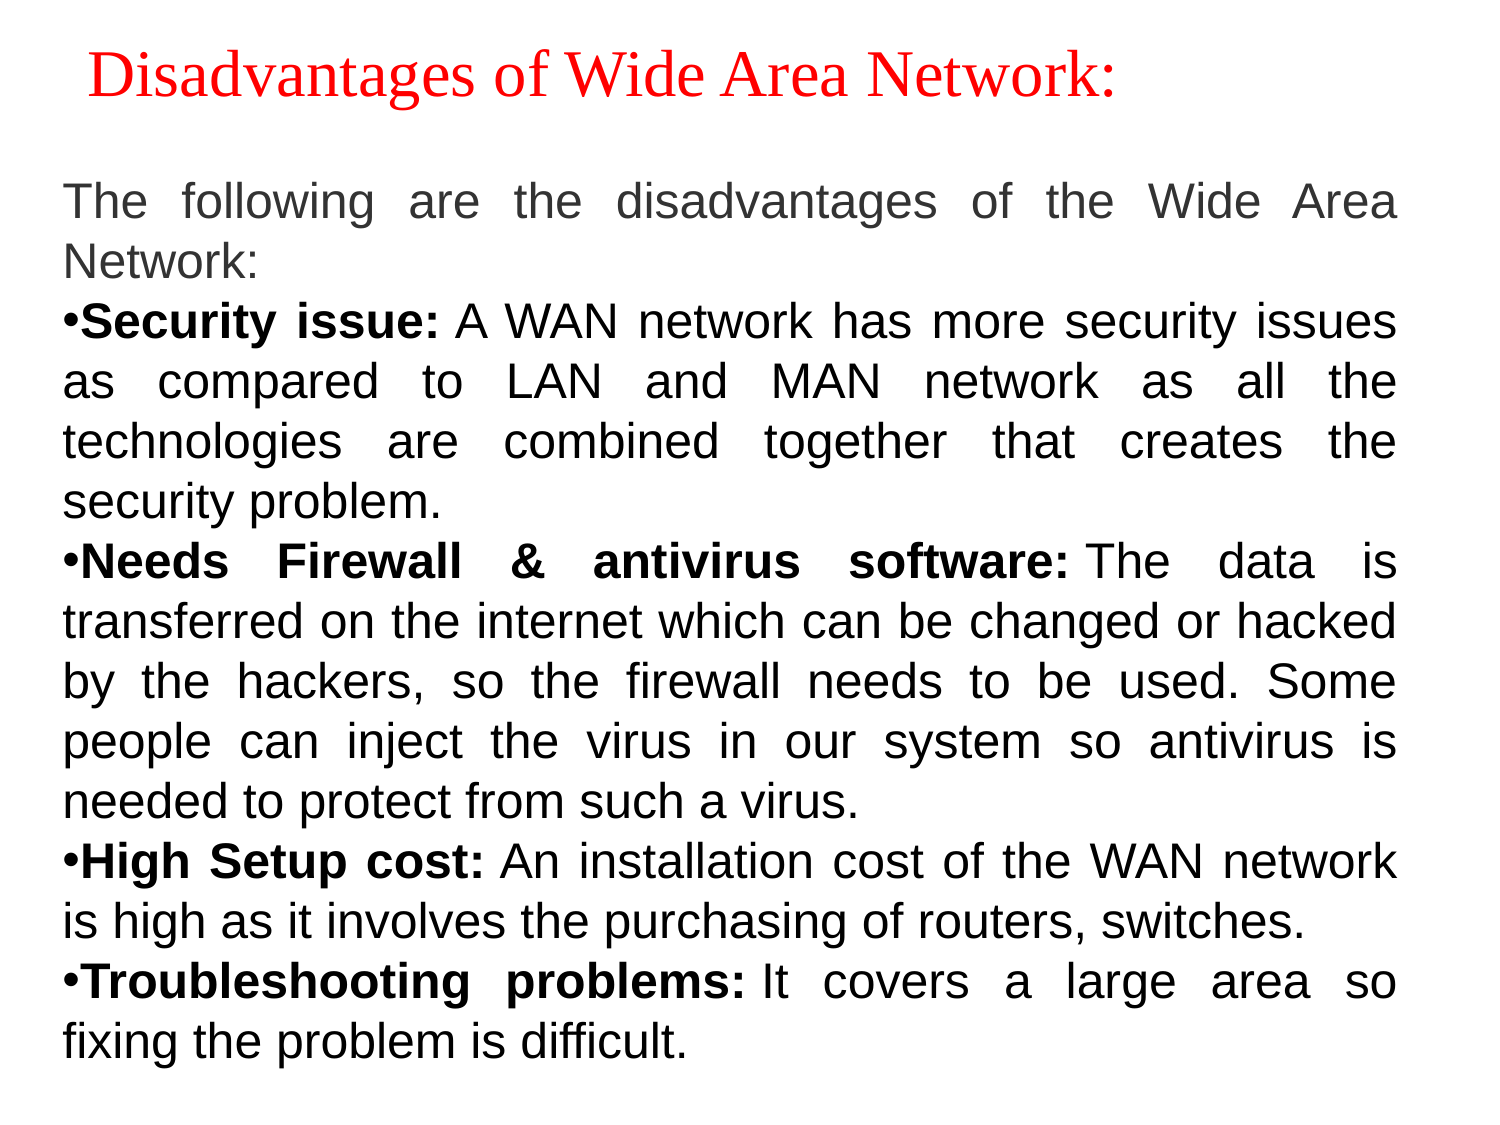

# Disadvantages of Wide Area Network:
The following are the disadvantages of the Wide Area Network:
Security issue: A WAN network has more security issues as compared to LAN and MAN network as all the technologies are combined together that creates the security problem.
Needs Firewall & antivirus software: The data is transferred on the internet which can be changed or hacked by the hackers, so the firewall needs to be used. Some people can inject the virus in our system so antivirus is needed to protect from such a virus.
High Setup cost: An installation cost of the WAN network is high as it involves the purchasing of routers, switches.
Troubleshooting problems: It covers a large area so fixing the problem is difficult.